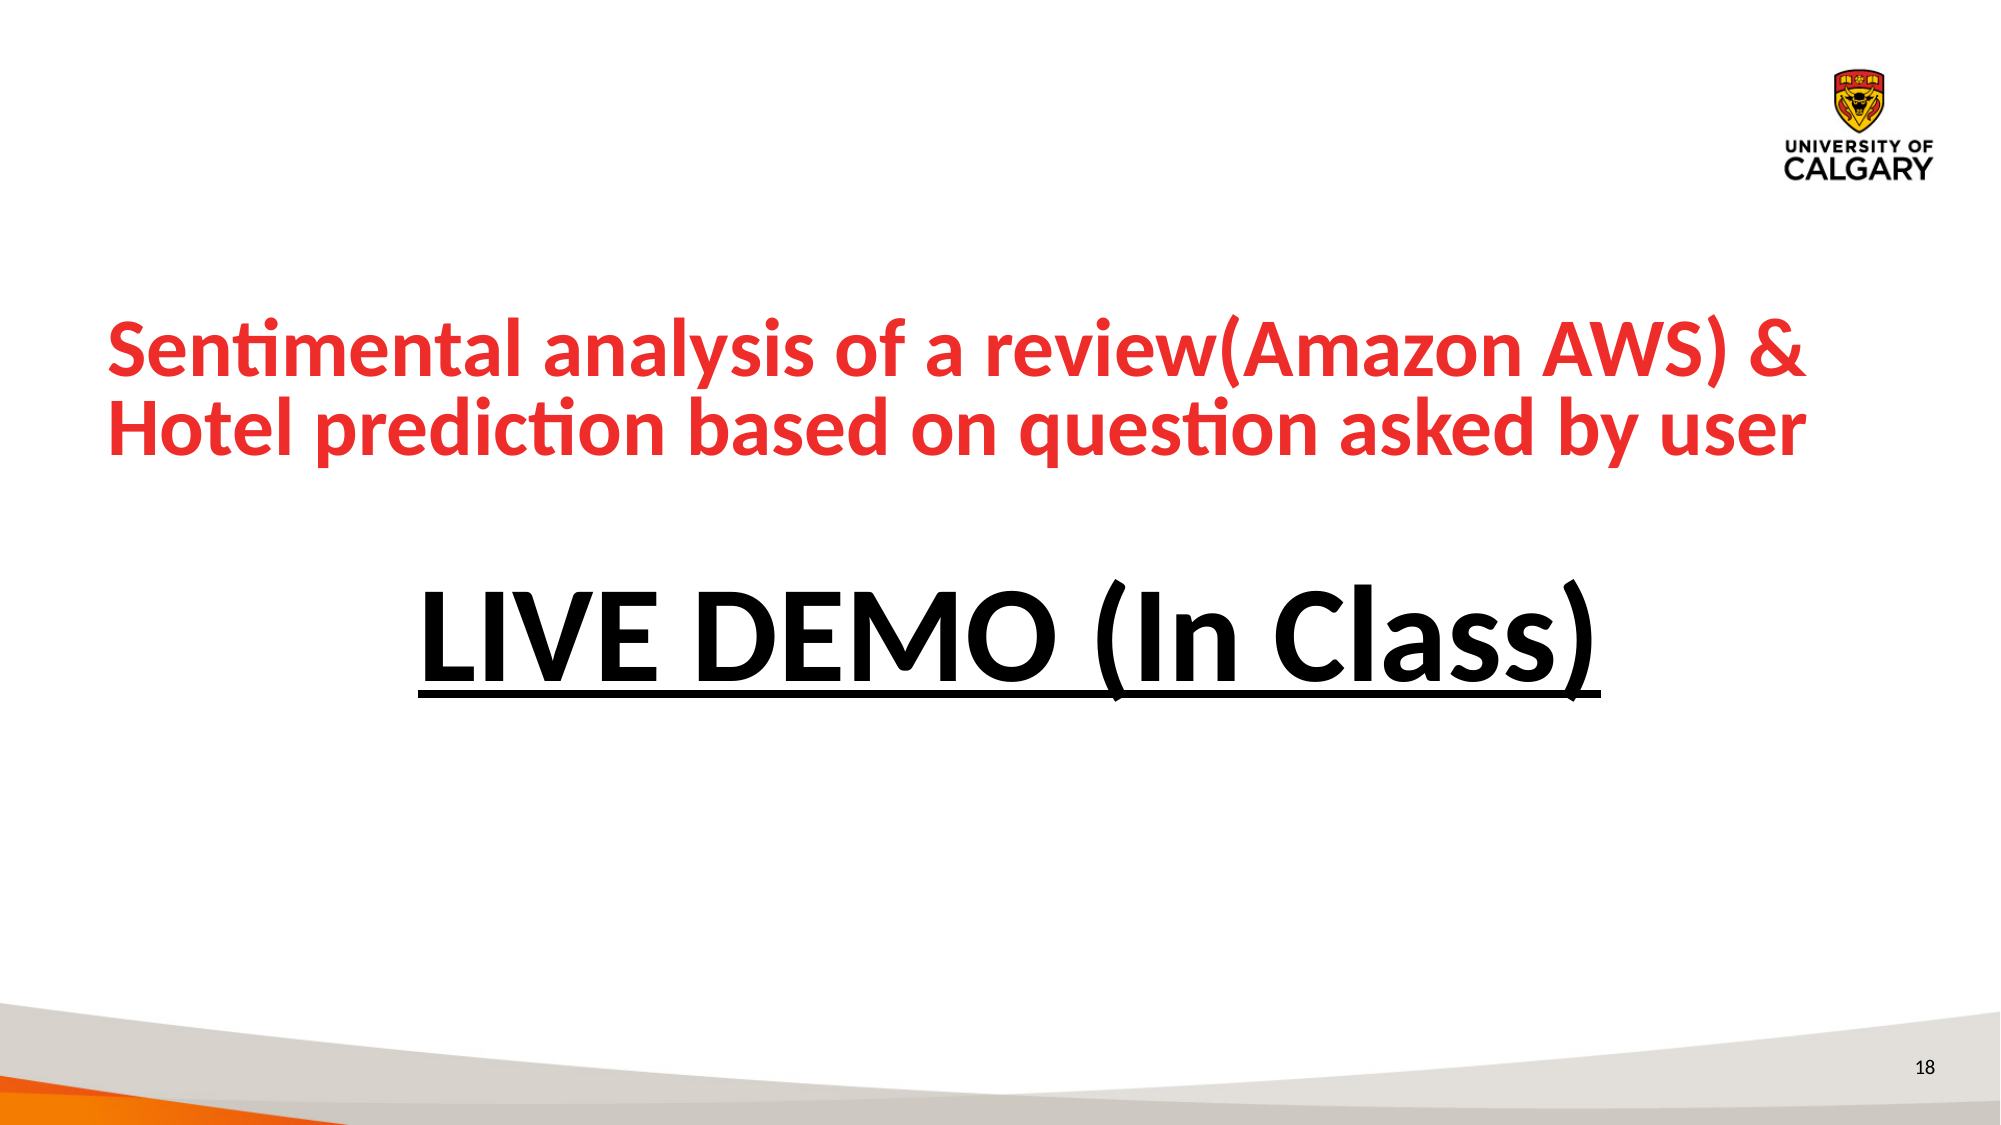

# Sentimental analysis of a review(Amazon AWS) & Hotel prediction based on question asked by user
LIVE DEMO (In Class)
18